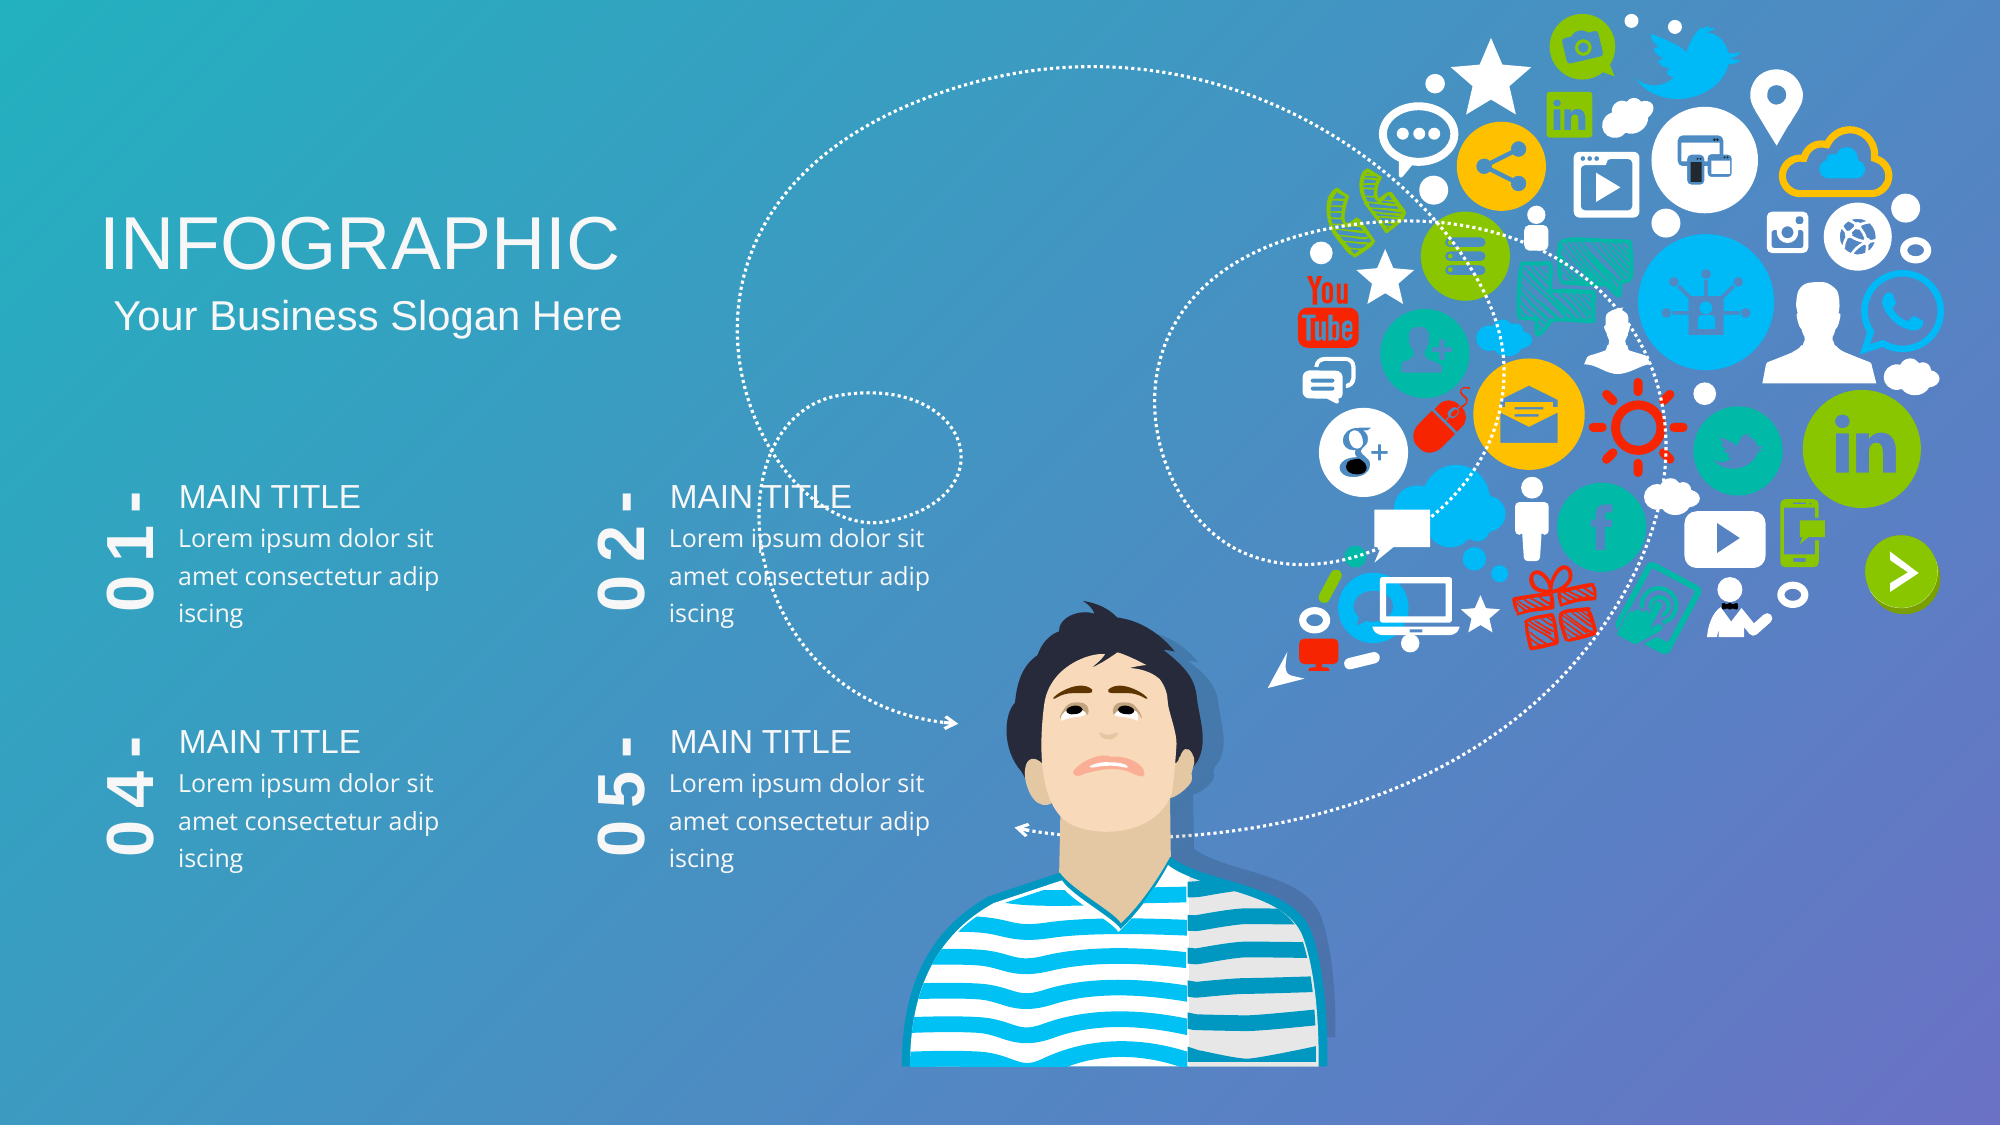

INFOGRAPHIC

Your Business Slogan Here

MAIN TITLE
Lorem ipsum dolor sit amet consectetur adip iscing
01-
MAIN TITLE
Lorem ipsum dolor sit amet consectetur adip iscing
02-

MAIN TITLE
Lorem ipsum dolor sit amet consectetur adip iscing
04-
MAIN TITLE
Lorem ipsum dolor sit amet consectetur adip iscing
05-